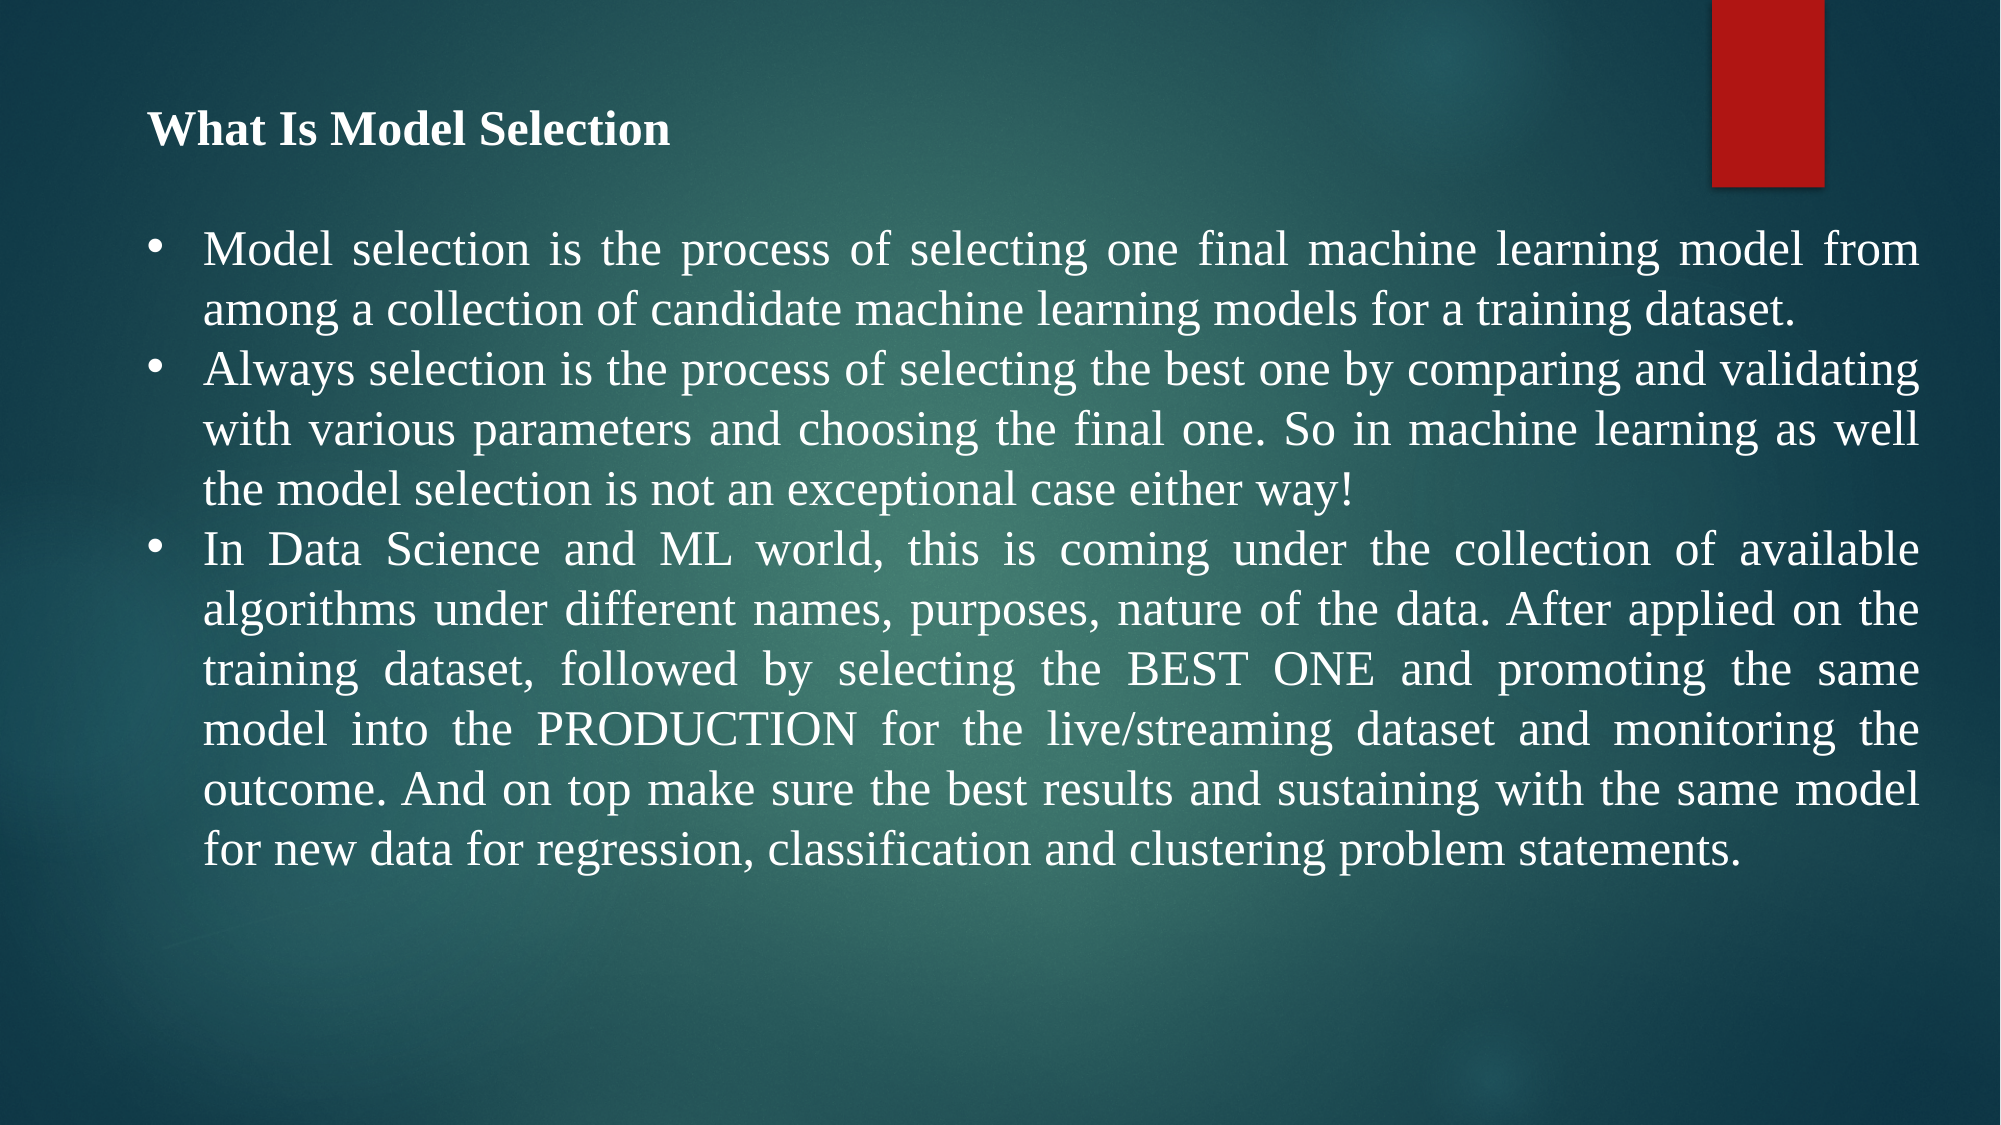

What Is Model Selection

Model selection is the process of selecting one final machine learning model from among a collection of candidate machine learning models for a training dataset.
Always selection is the process of selecting the best one by comparing and validating with various parameters and choosing the final one. So in machine learning as well the model selection is not an exceptional case either way!
In Data Science and ML world, this is coming under the collection of available algorithms under different names, purposes, nature of the data. After applied on the training dataset, followed by selecting the BEST ONE and promoting the same model into the PRODUCTION for the live/streaming dataset and monitoring the outcome. And on top make sure the best results and sustaining with the same model for new data for regression, classification and clustering problem statements.